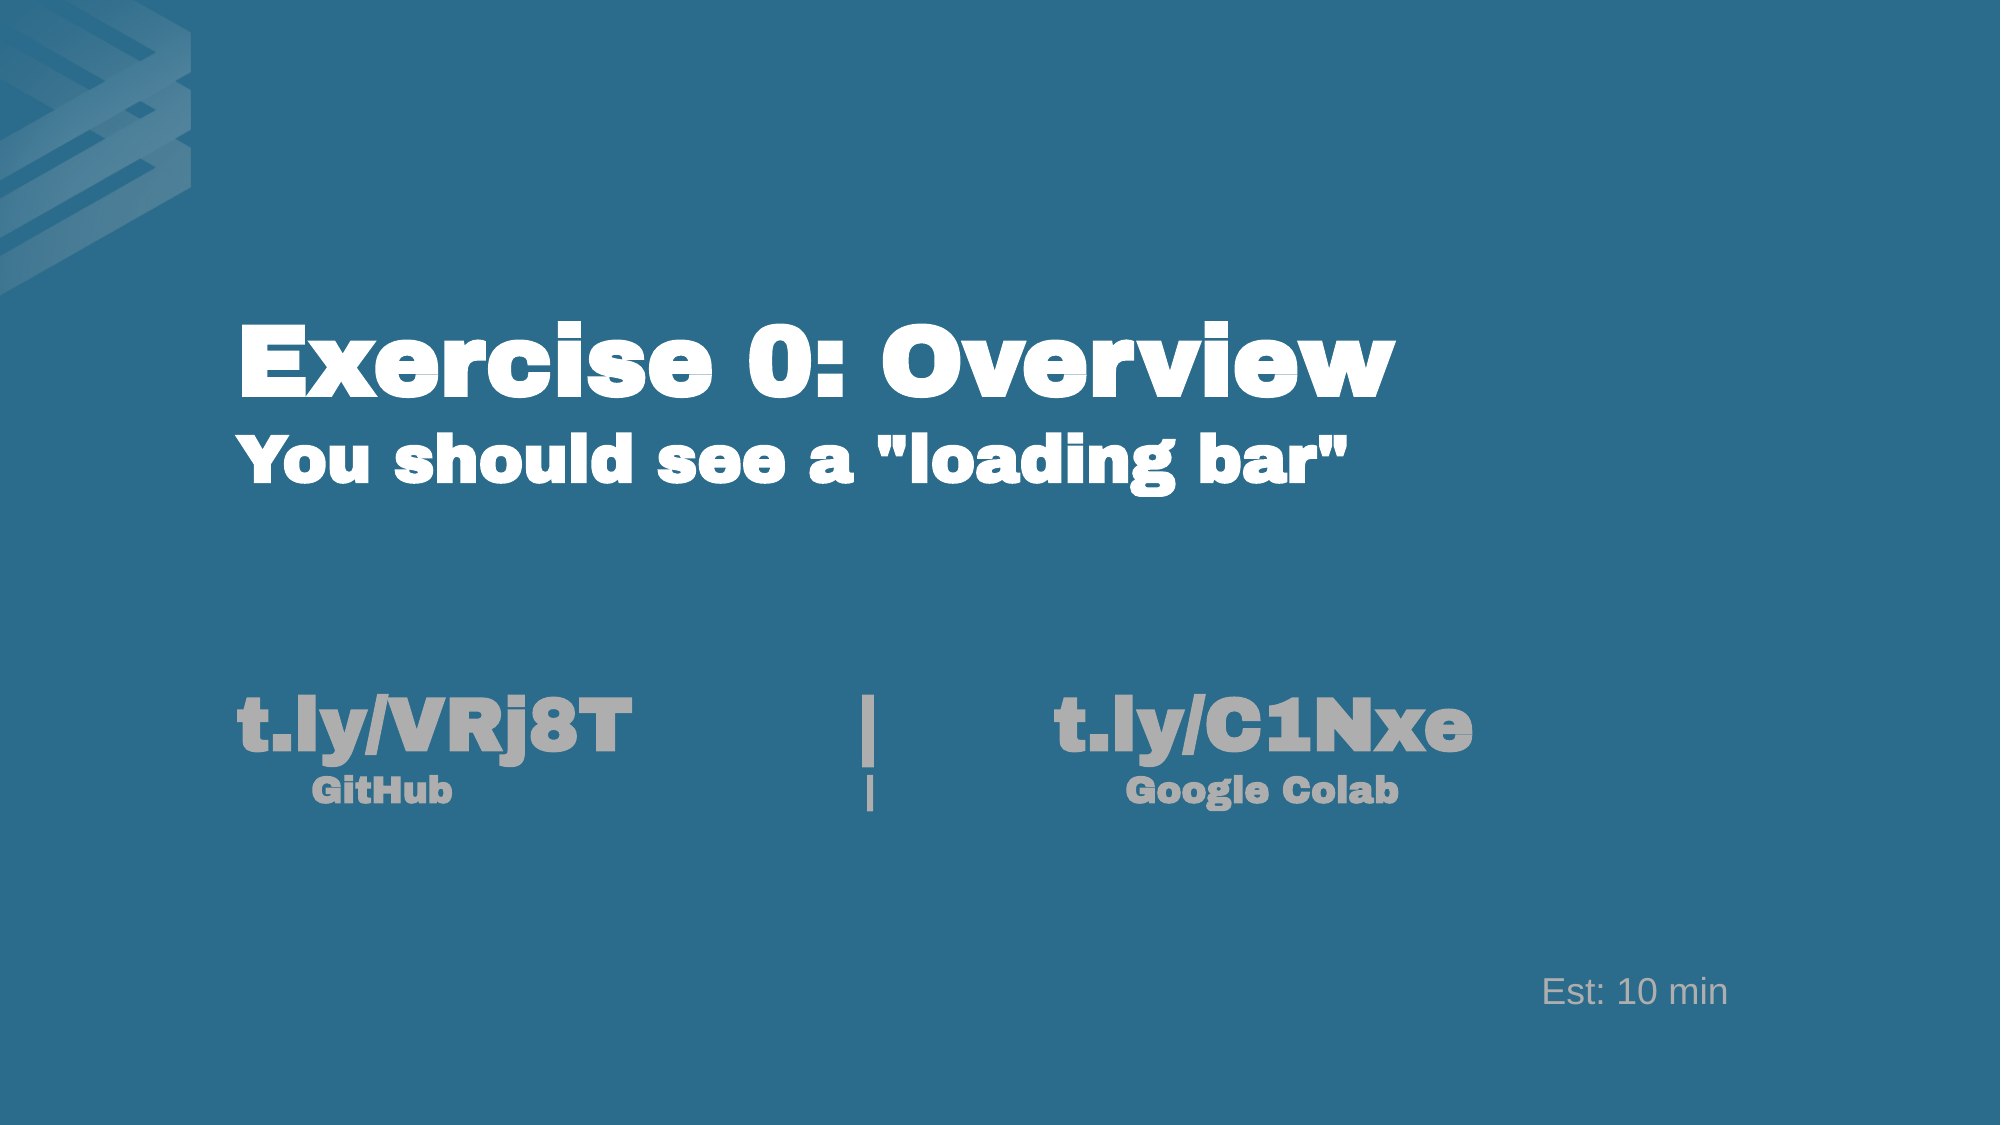

# Exercise 0: Overview You should see a "loading bar"
t.ly/VRj8T         |       t.ly/C1Nxe
      GitHub                                 |                    Google Colab
Est: 10 min